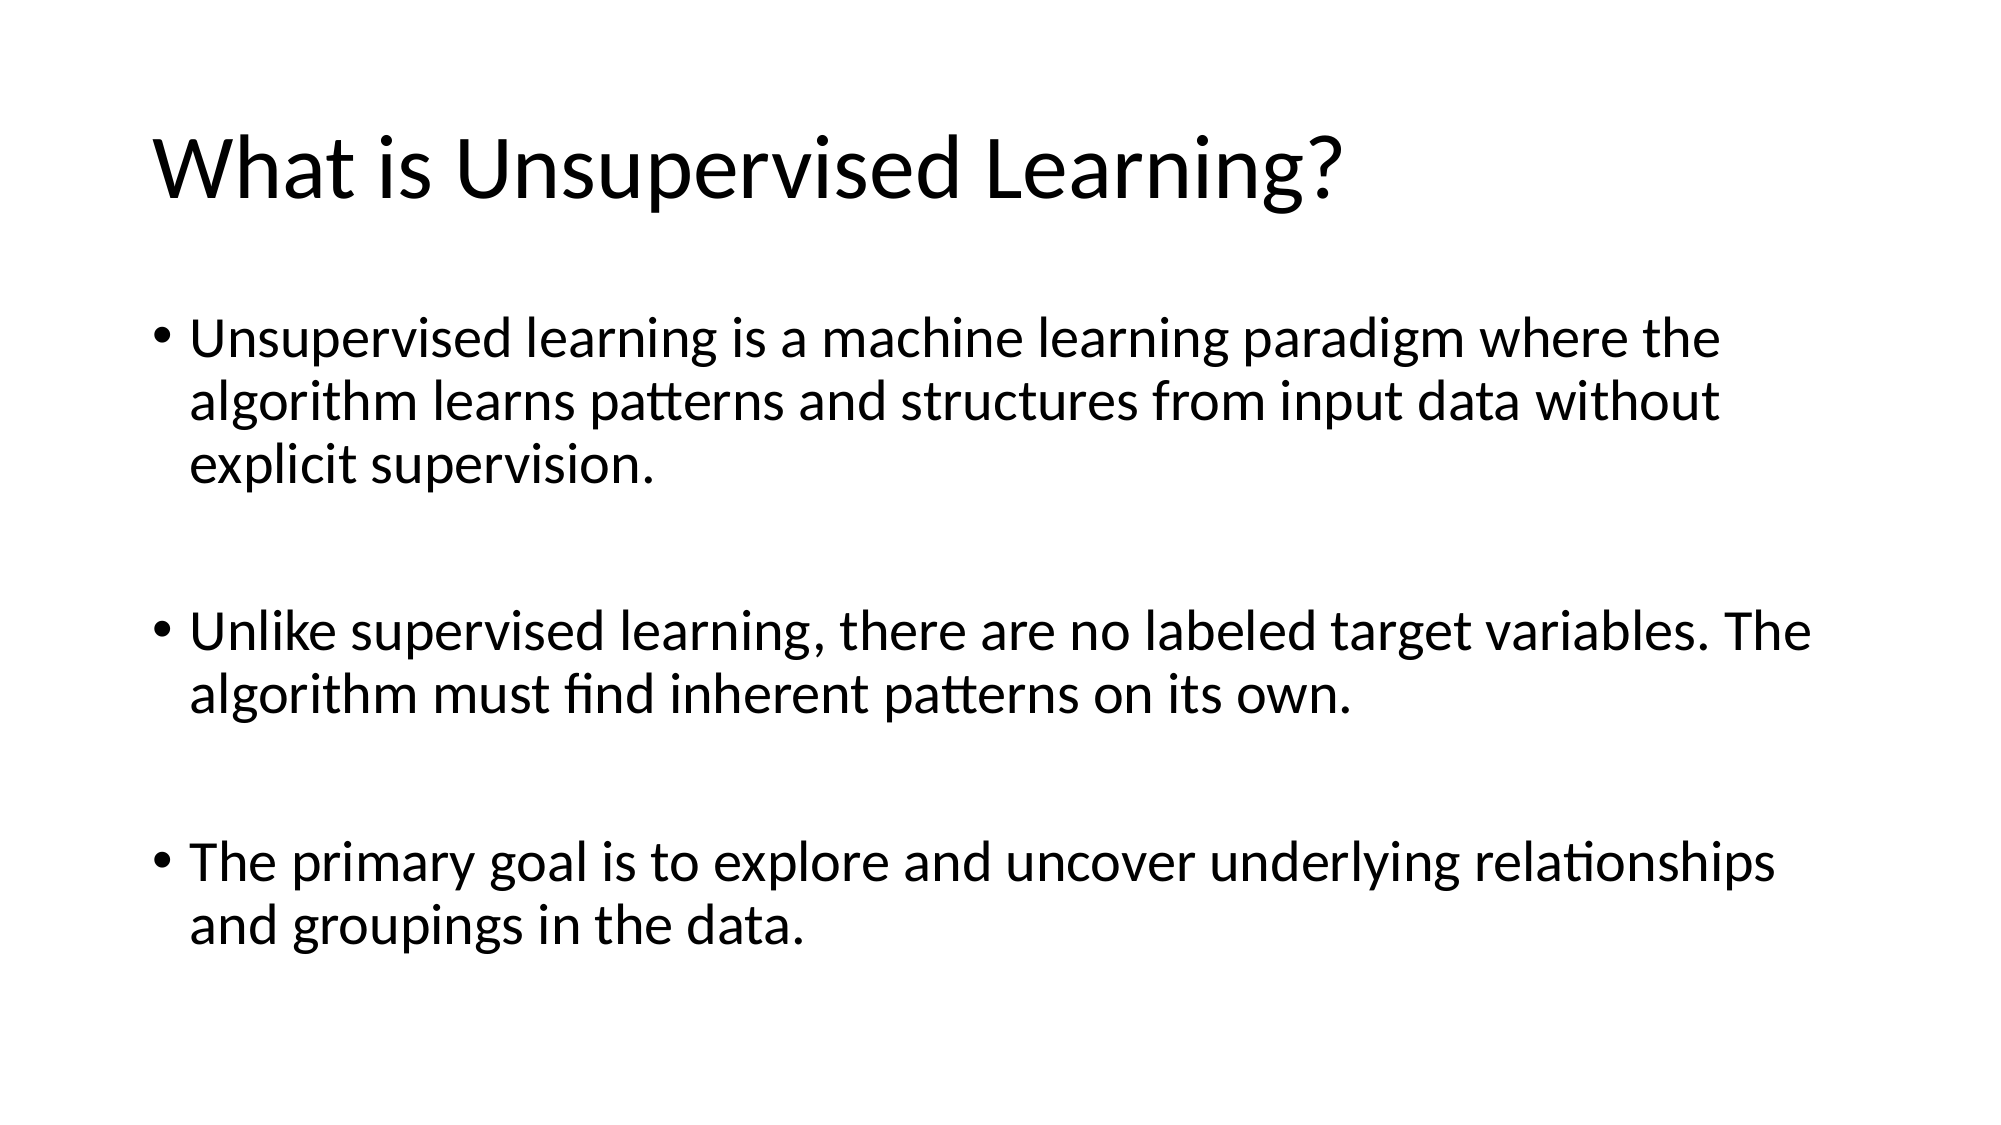

# What is Unsupervised Learning?
Unsupervised learning is a machine learning paradigm where the algorithm learns patterns and structures from input data without explicit supervision.

Unlike supervised learning, there are no labeled target variables. The algorithm must find inherent patterns on its own.

The primary goal is to explore and uncover underlying relationships and groupings in the data.